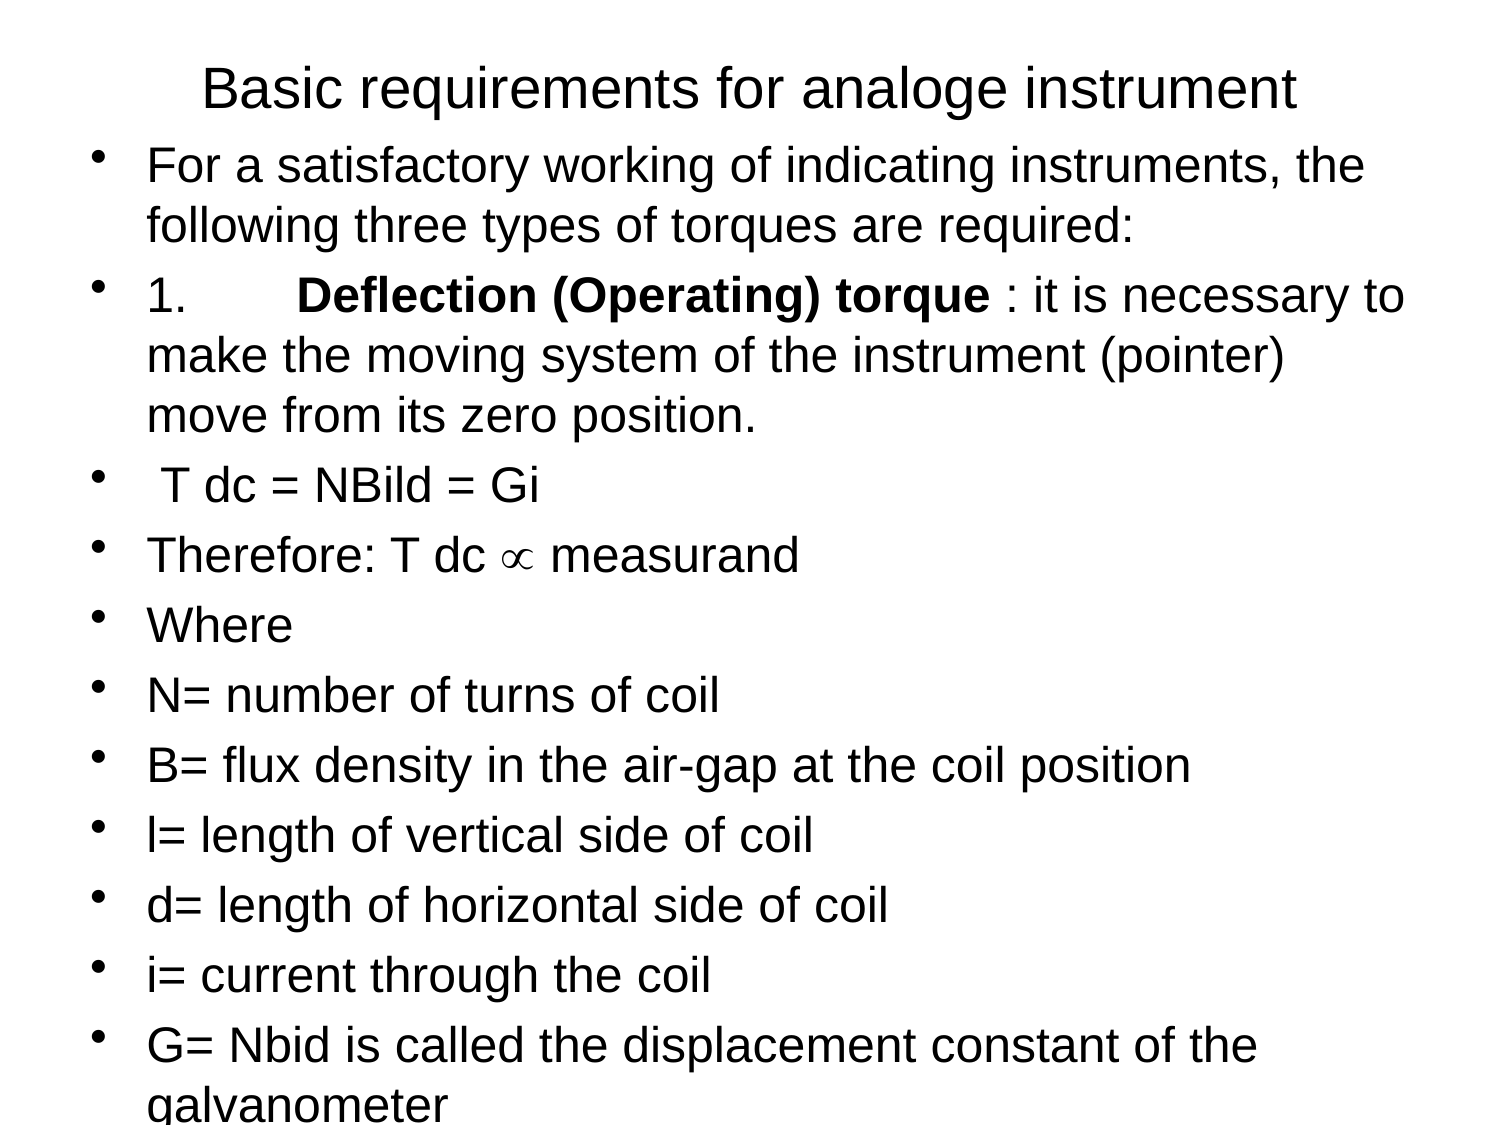

# Basic requirements for analoge instrument
For a satisfactory working of indicating instruments, the following three types of torques are required:
1.	Deflection (Operating) torque : it is necessary to make the moving system of the instrument (pointer) move from its zero position.
 T dc = NBild = Gi
Therefore: T dc ∝ measurand
Where
N= number of turns of coil
B= flux density in the air-gap at the coil position
l= length of vertical side of coil
d= length of horizontal side of coil
i= current through the coil
G= Nbid is called the displacement constant of the galvanometer